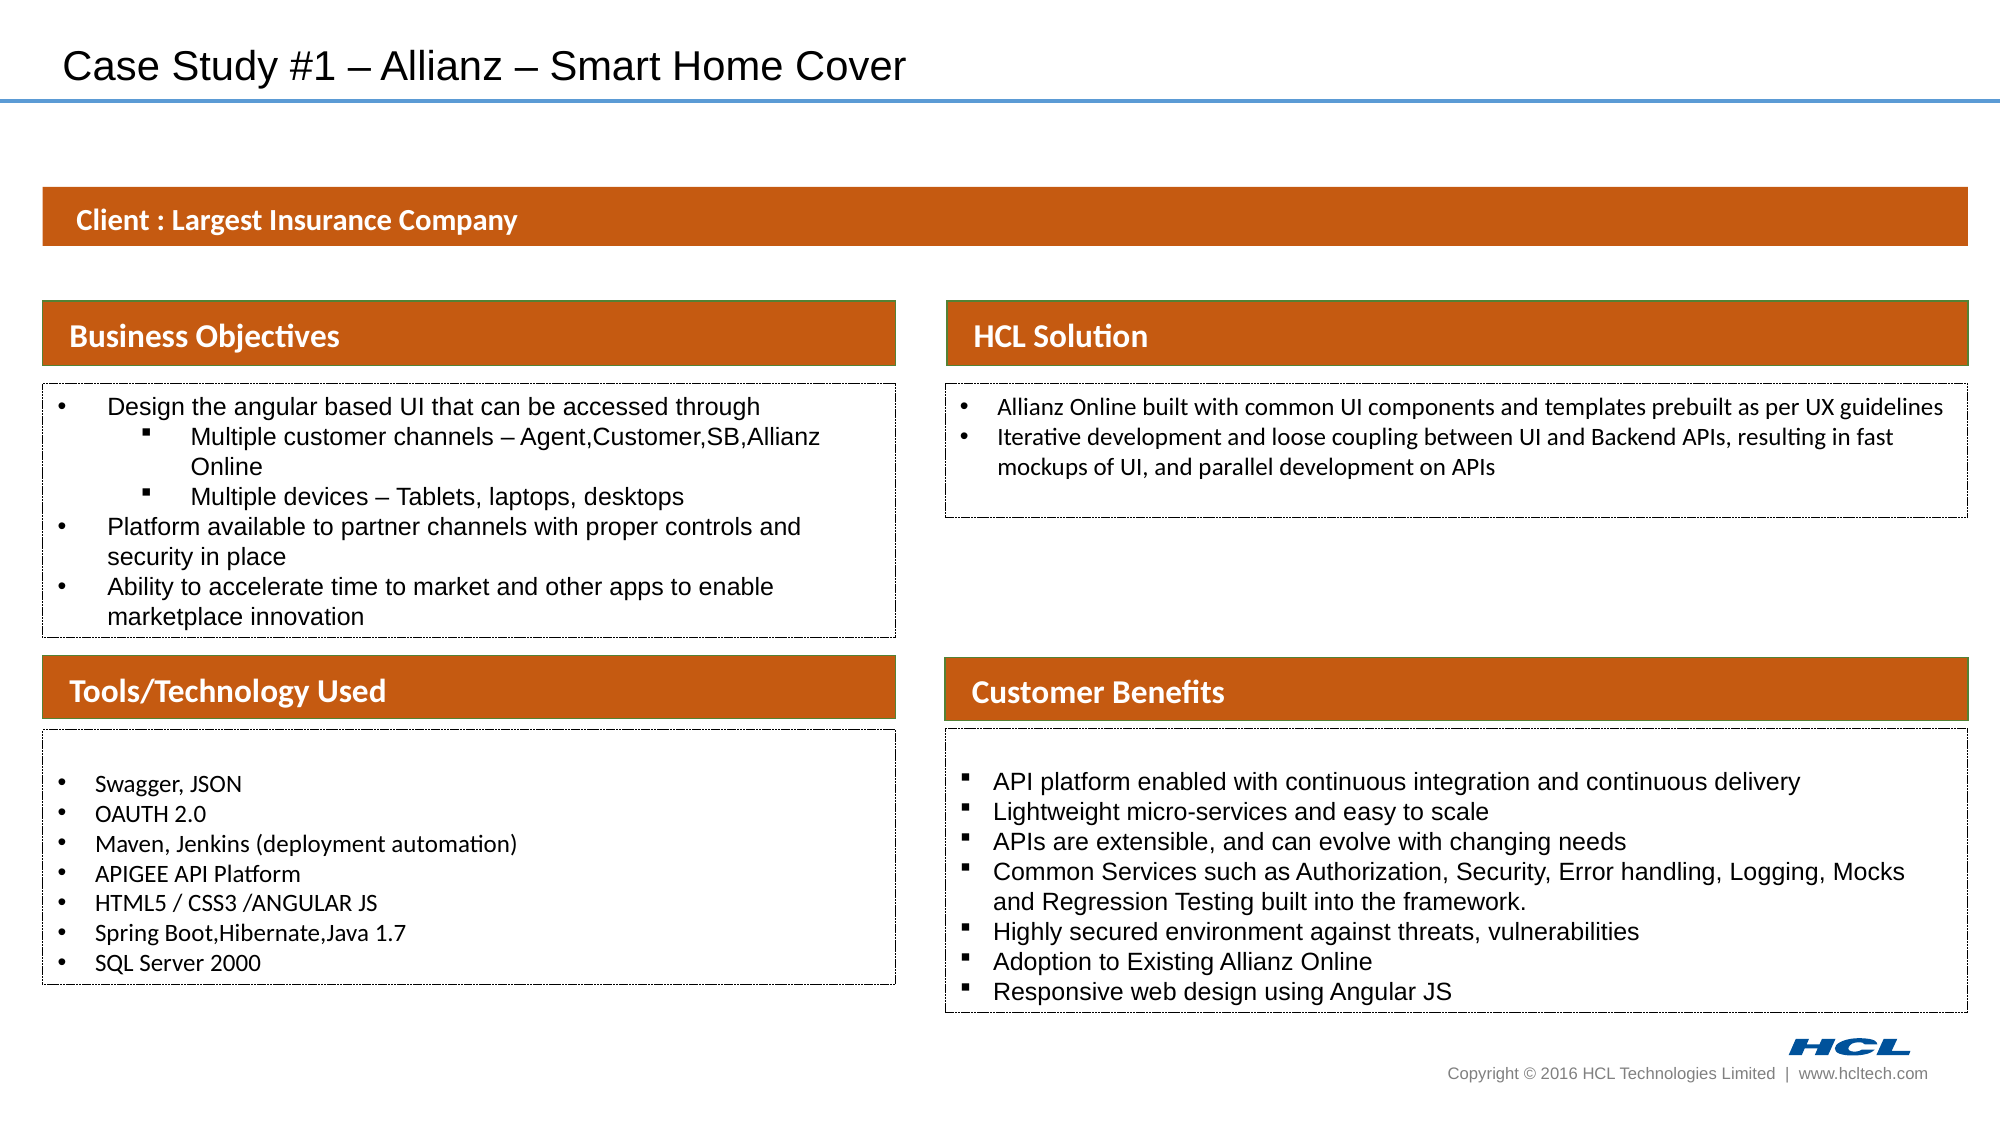

Case Study #1 – Allianz – Smart Home Cover
 Client : Largest Insurance Company
HCL Solution
Business Objectives
Design the angular based UI that can be accessed through
Multiple customer channels – Agent,Customer,SB,Allianz Online
Multiple devices – Tablets, laptops, desktops
Platform available to partner channels with proper controls and security in place
Ability to accelerate time to market and other apps to enable marketplace innovation
Allianz Online built with common UI components and templates prebuilt as per UX guidelines
Iterative development and loose coupling between UI and Backend APIs, resulting in fast mockups of UI, and parallel development on APIs

Tools/Technology Used
Customer Benefits

API platform enabled with continuous integration and continuous delivery
Lightweight micro-services and easy to scale
APIs are extensible, and can evolve with changing needs
Common Services such as Authorization, Security, Error handling, Logging, Mocks and Regression Testing built into the framework.
Highly secured environment against threats, vulnerabilities
Adoption to Existing Allianz Online
Responsive web design using Angular JS

Swagger, JSON
OAUTH 2.0
Maven, Jenkins (deployment automation)
APIGEE API Platform
HTML5 / CSS3 /ANGULAR JS
Spring Boot,Hibernate,Java 1.7
SQL Server 2000

Copyright © 2016 HCL Technologies Limited  |  www.hcltech.com